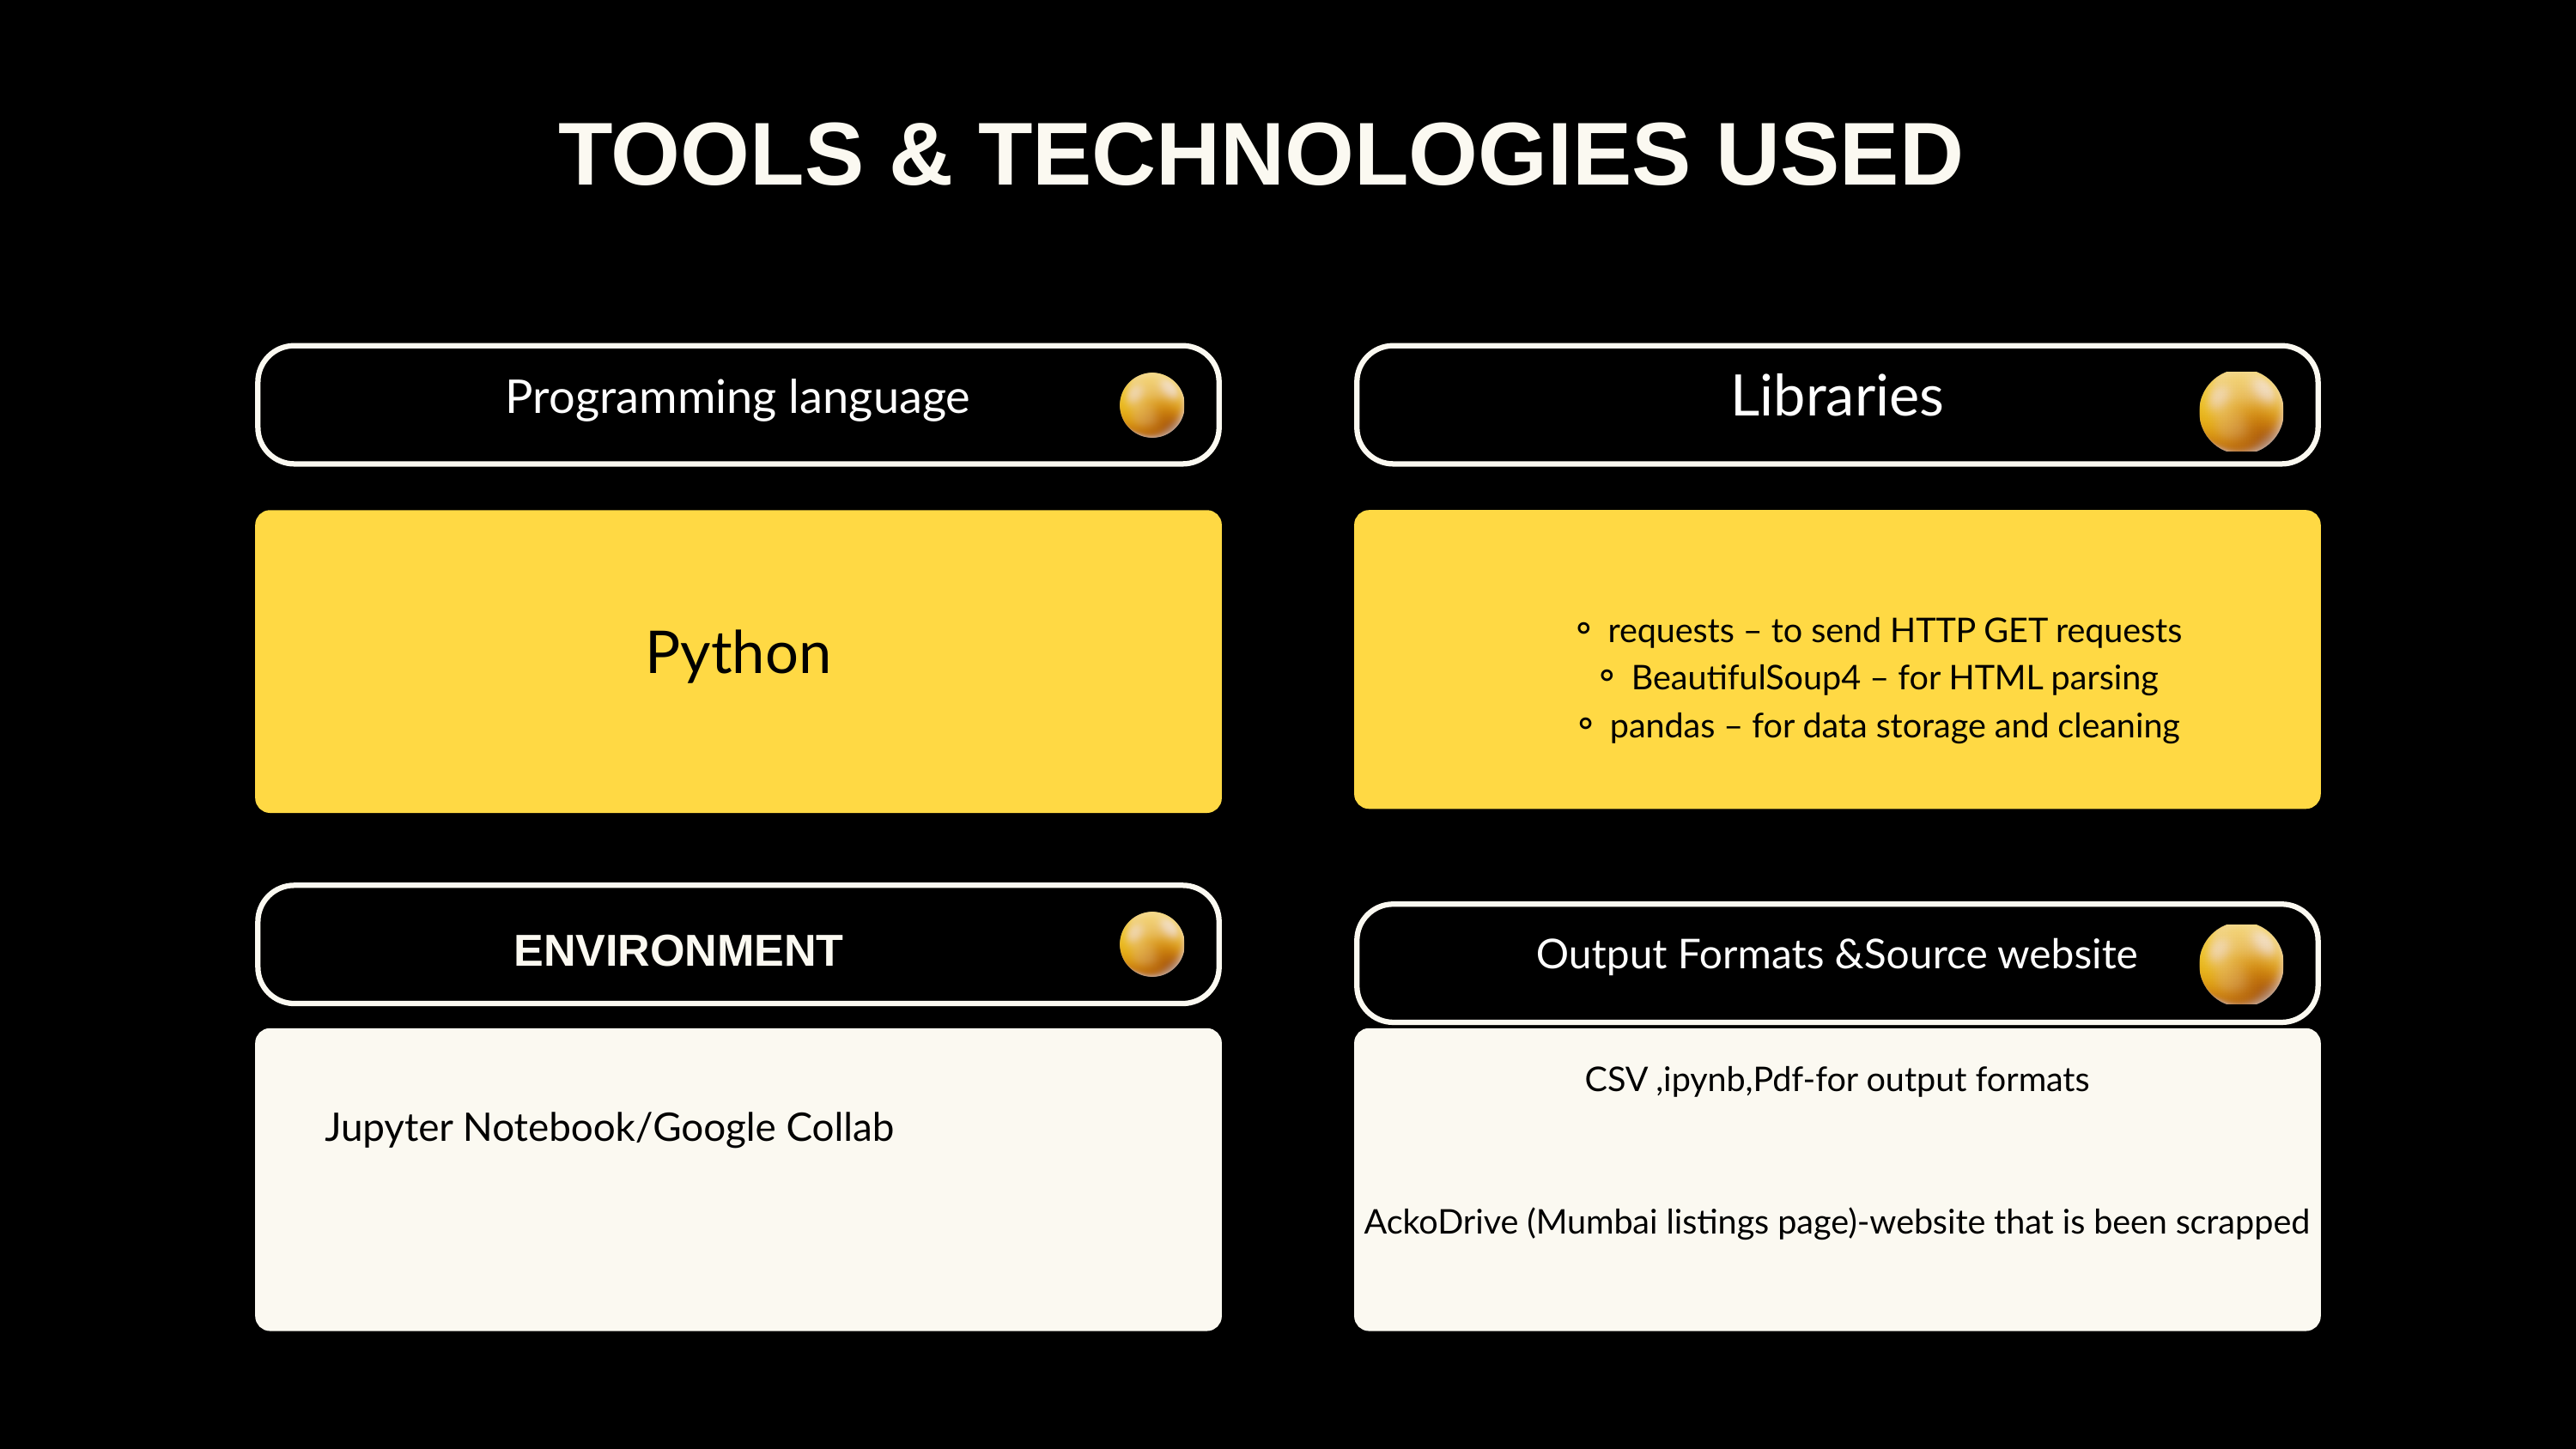

TOOLS & TECHNOLOGIES USED

Programming language

Libraries

Python

requests – to send HTTP GET requests
BeautifulSoup4 – for HTML parsing
pandas – for data storage and cleaning

ENVIRONMENT

Output Formats &Source website

CSV ,ipynb,Pdf-for output formats

AckoDrive (Mumbai listings page)-website that is been scrapped

Jupyter Notebook/Google Collab